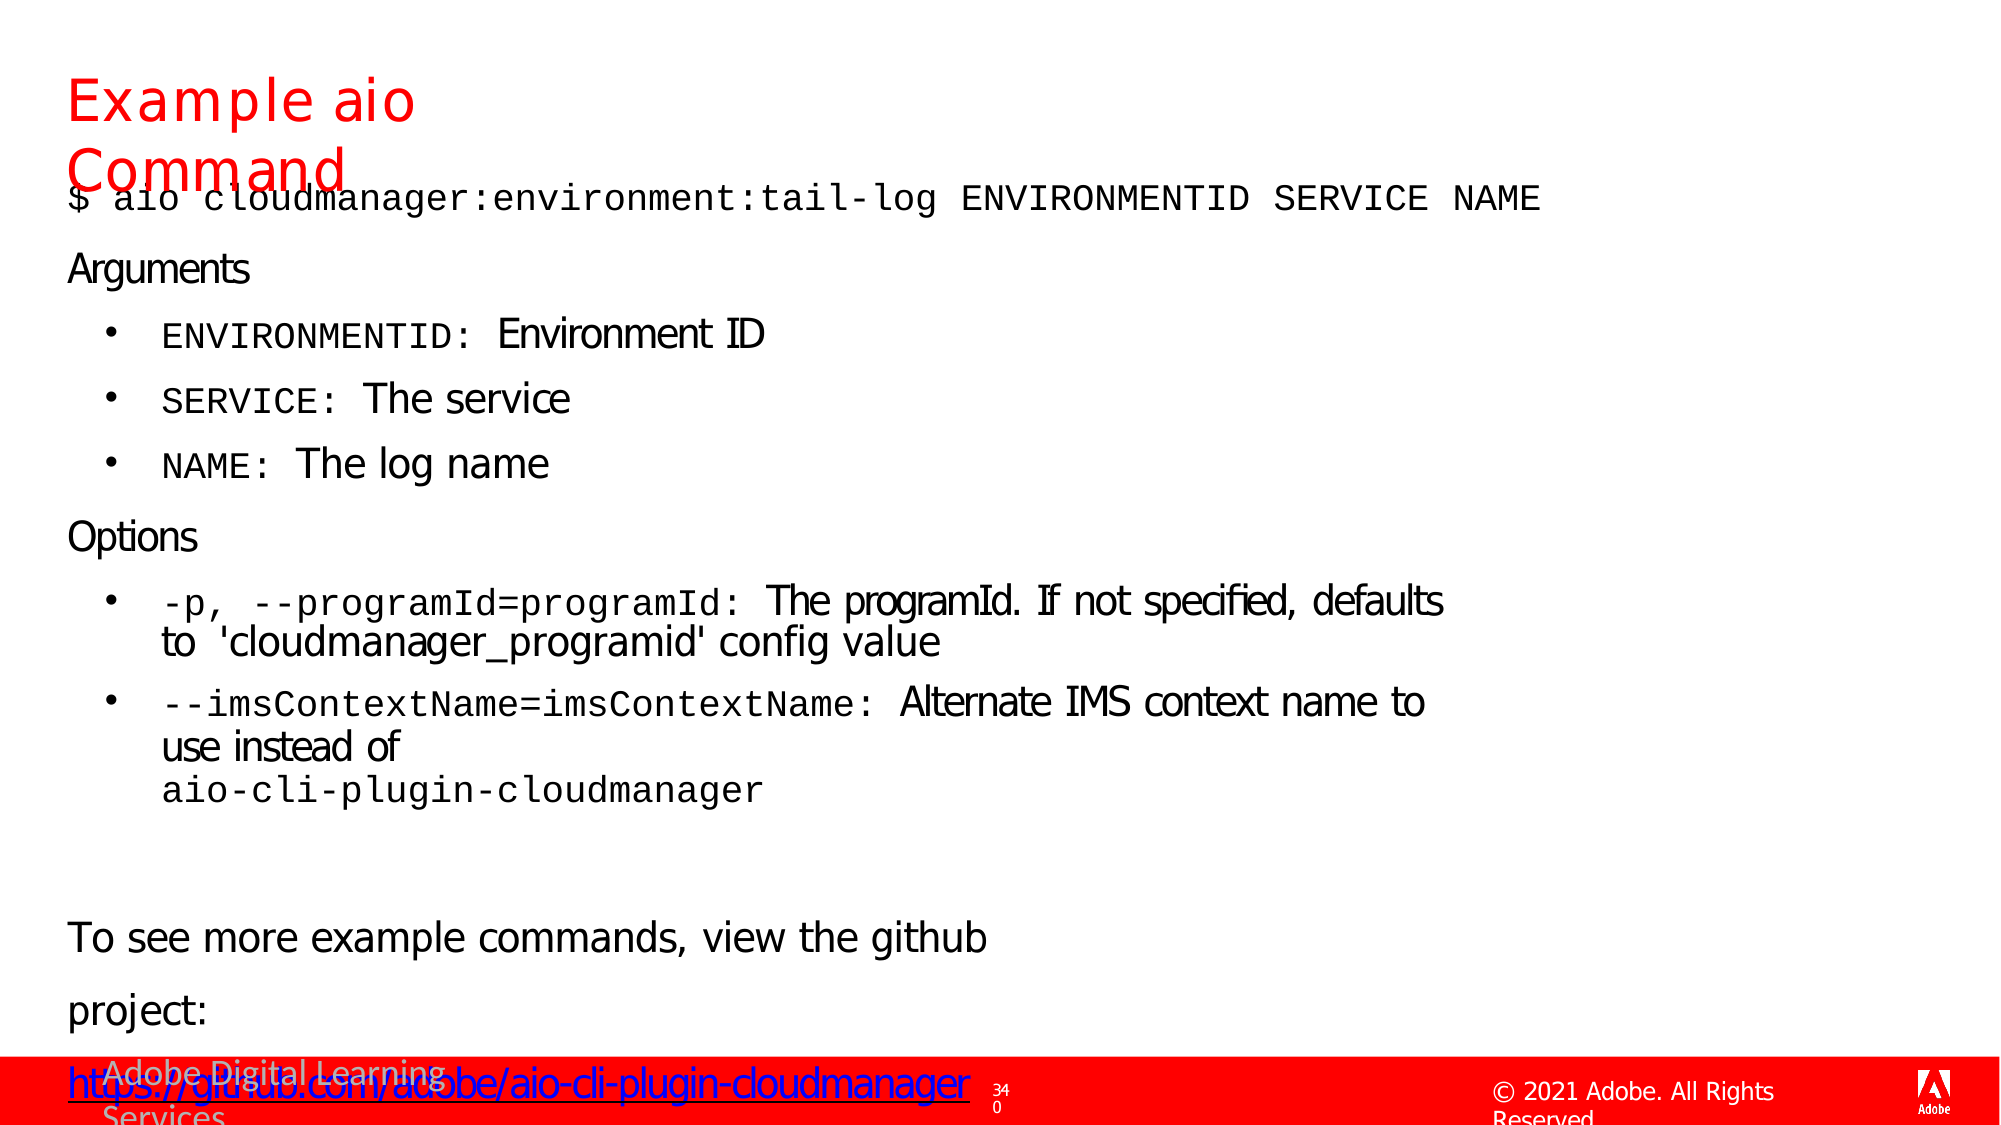

# Example aio Command
$ aio cloudmanager:environment:tail-log ENVIRONMENTID SERVICE NAME
Arguments
ENVIRONMENTID: Environment ID
SERVICE: The service
NAME: The log name
Options
-p, --programId=programId: The programId. If not specified, defaults to  'cloudmanager_programid' config value
--imsContextName=imsContextName: Alternate IMS context name to use instead of
aio-cli-plugin-cloudmanager

To see more example commands, view the github project:  https://github.com/adobe/aio-cli-plugin-cloudmanager
Adobe Digital Learning Services
© 2021 Adobe. All Rights Reserved
340